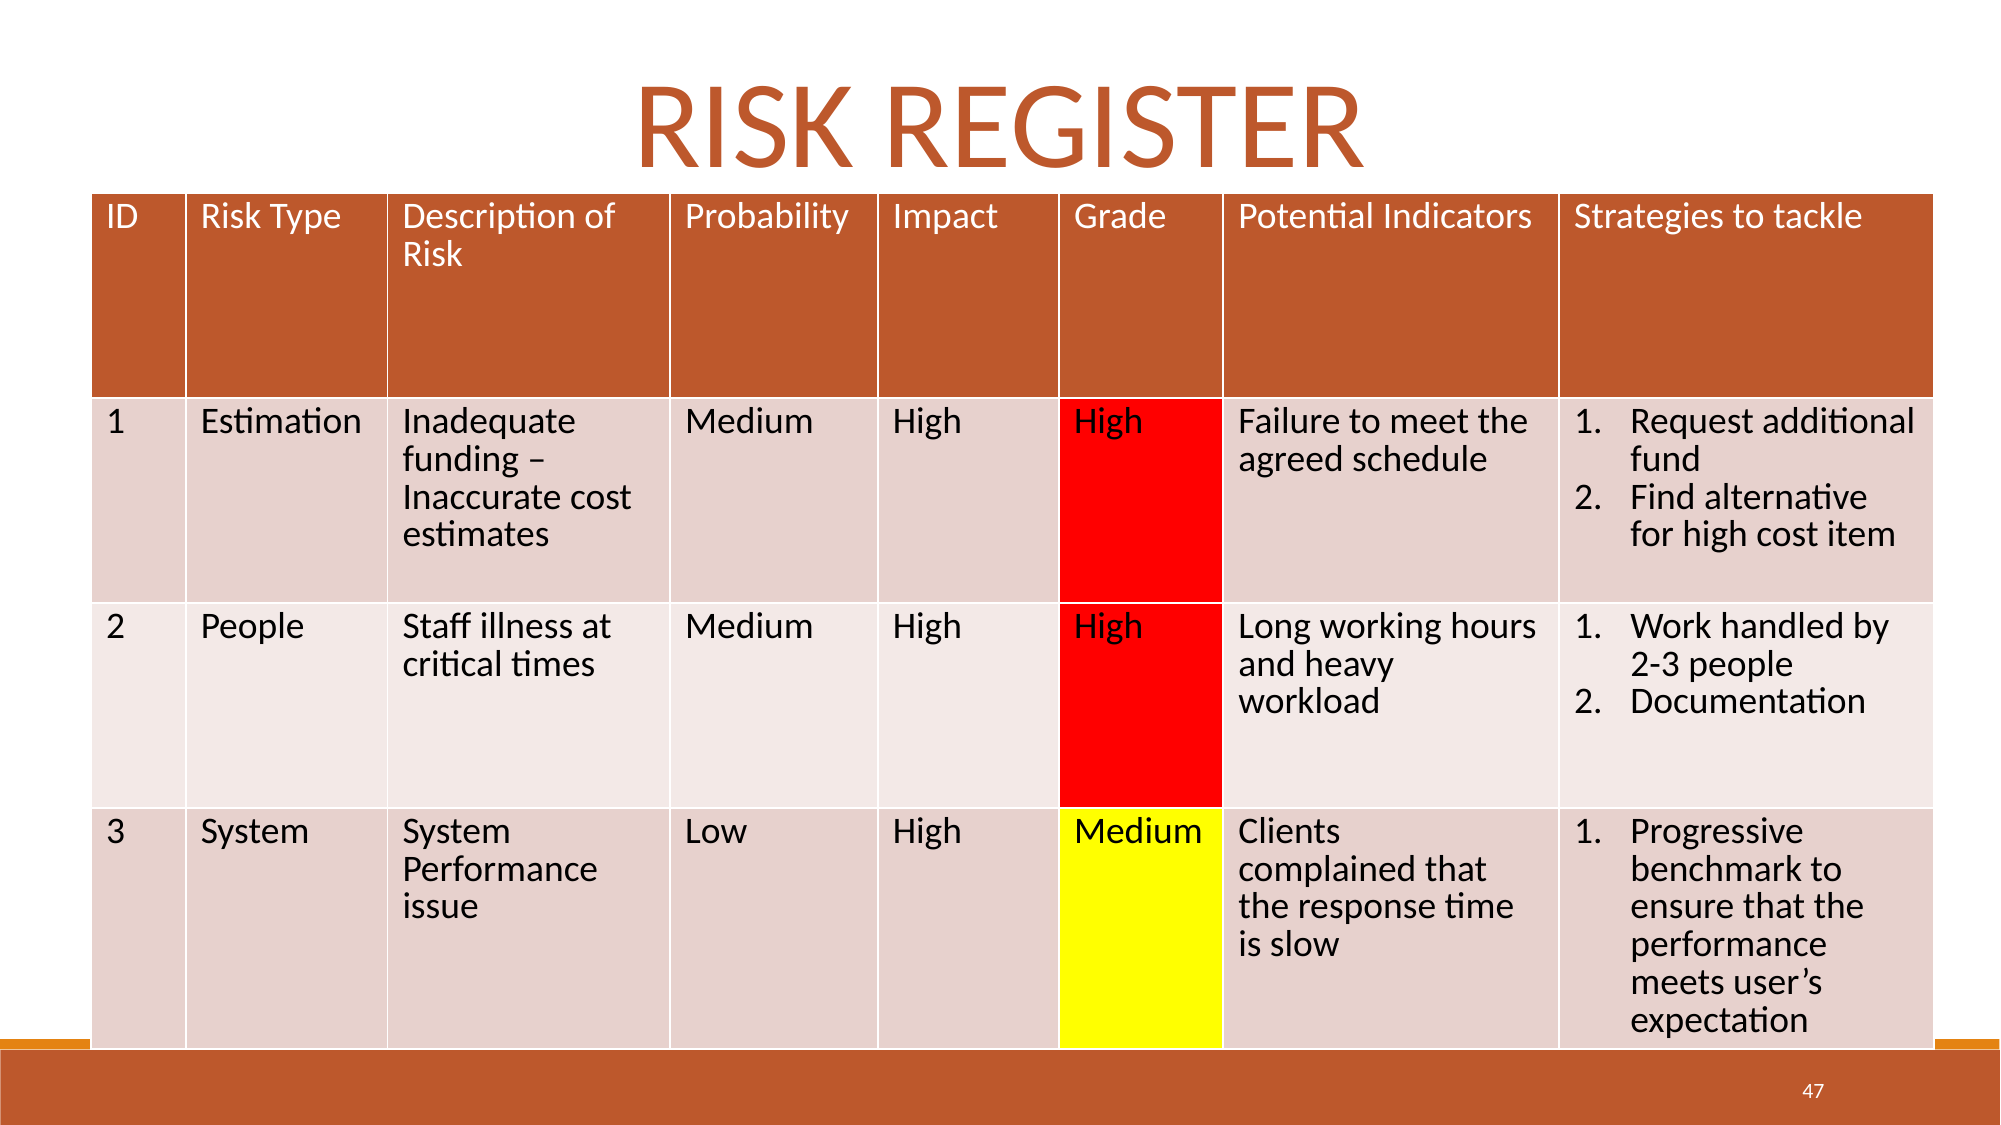

RISK REGISTER
| ID | Risk Type | Description of Risk | Probability | Impact | Grade | Potential Indicators | Strategies to tackle |
| --- | --- | --- | --- | --- | --- | --- | --- |
| 1 | Estimation | Inadequate funding – Inaccurate cost estimates | Medium | High | High | Failure to meet the agreed schedule | Request additional fund Find alternative for high cost item |
| 2 | People | Staff illness at critical times | Medium | High | High | Long working hours and heavy workload | Work handled by 2-3 people Documentation |
| 3 | System | System Performance issue | Low | High | Medium | Clients complained that the response time is slow | Progressive benchmark to ensure that the performance meets user’s expectation |
47